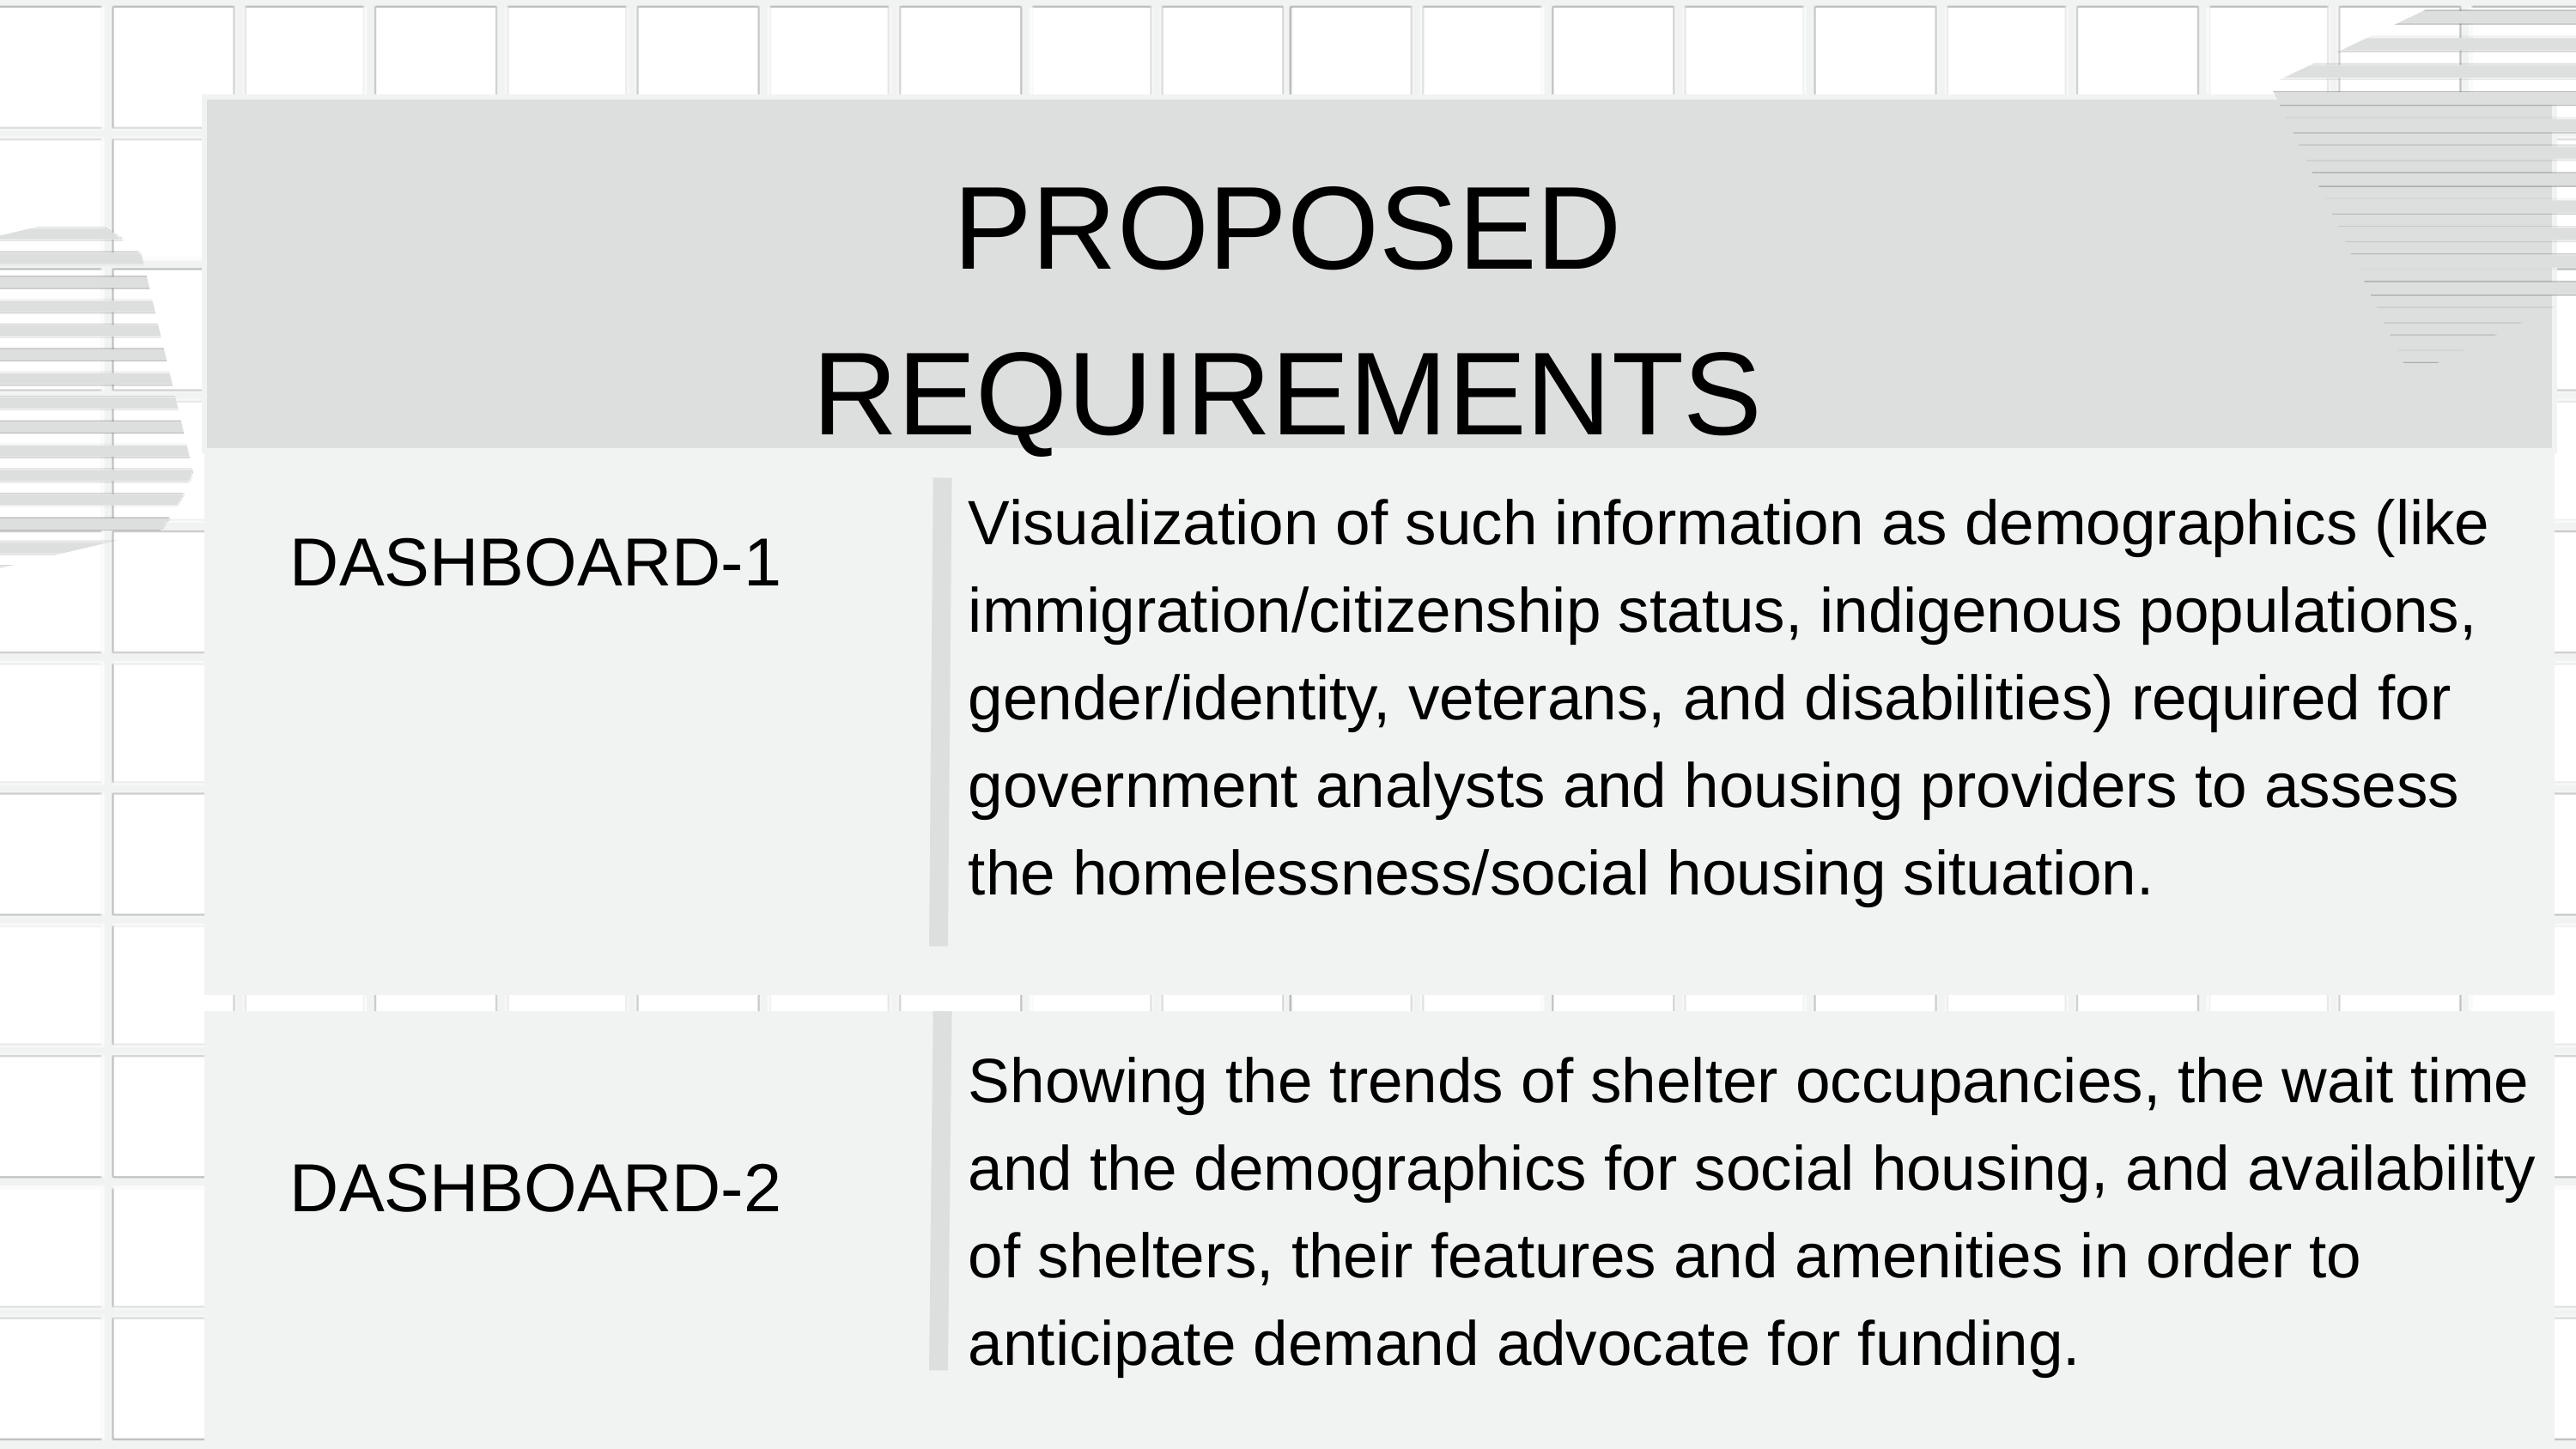

PROPOSED REQUIREMENTS

Visualization of such information as demographics (like immigration/citizenship status, indigenous populations, gender/identity, veterans, and disabilities) required for government analysts and housing providers to assess the homelessness/social housing situation.

DASHBOARD-1

Showing the trends of shelter occupancies, the wait time and the demographics for social housing, and availability of shelters, their features and amenities in order to anticipate demand advocate for funding.
DASHBOARD-2